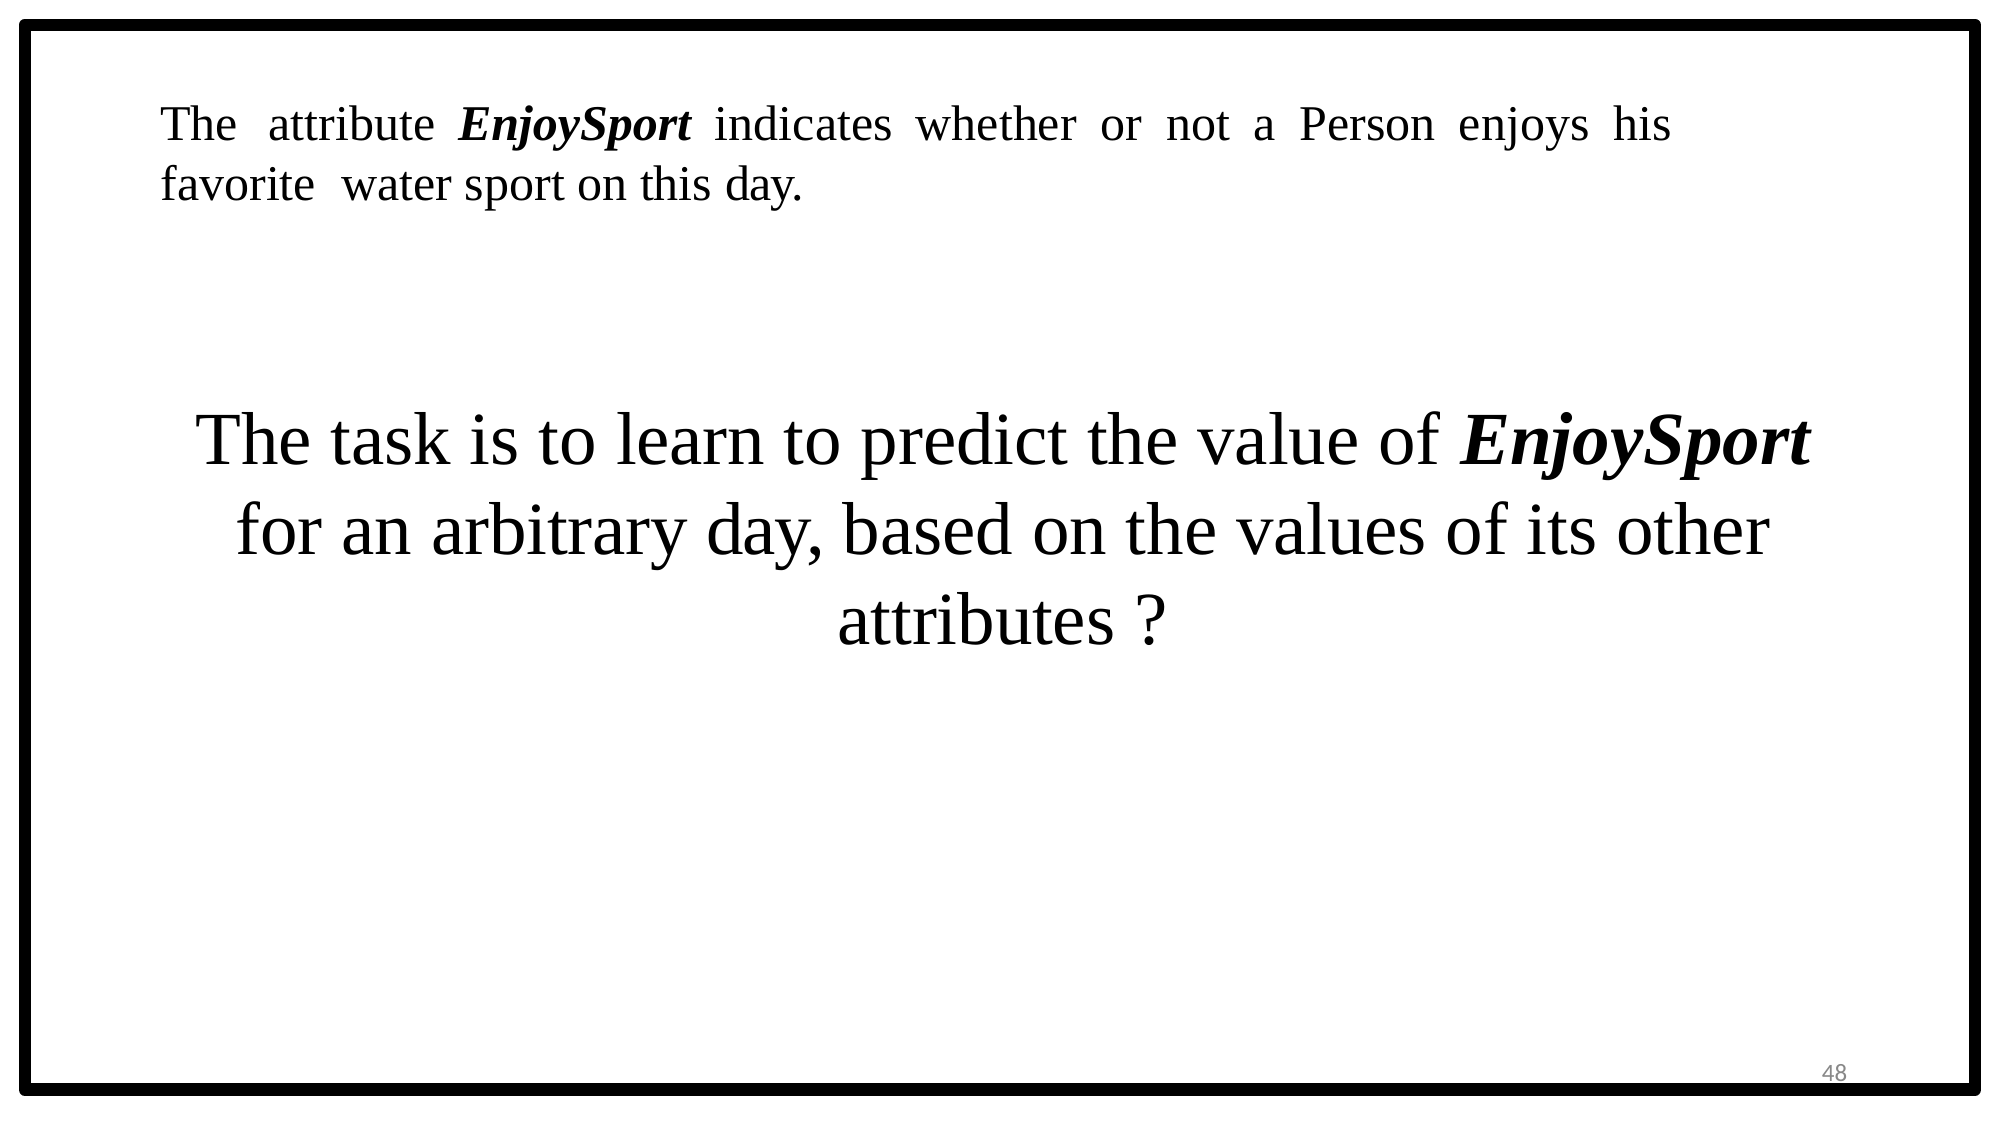

# The	attribute	EnjoySport	indicates	whether	or	not	a	Person	enjoys	his	favorite  water sport on this day.
The task is to learn to predict the value of EnjoySport  for an arbitrary day, based on the values of its other  attributes ?
48